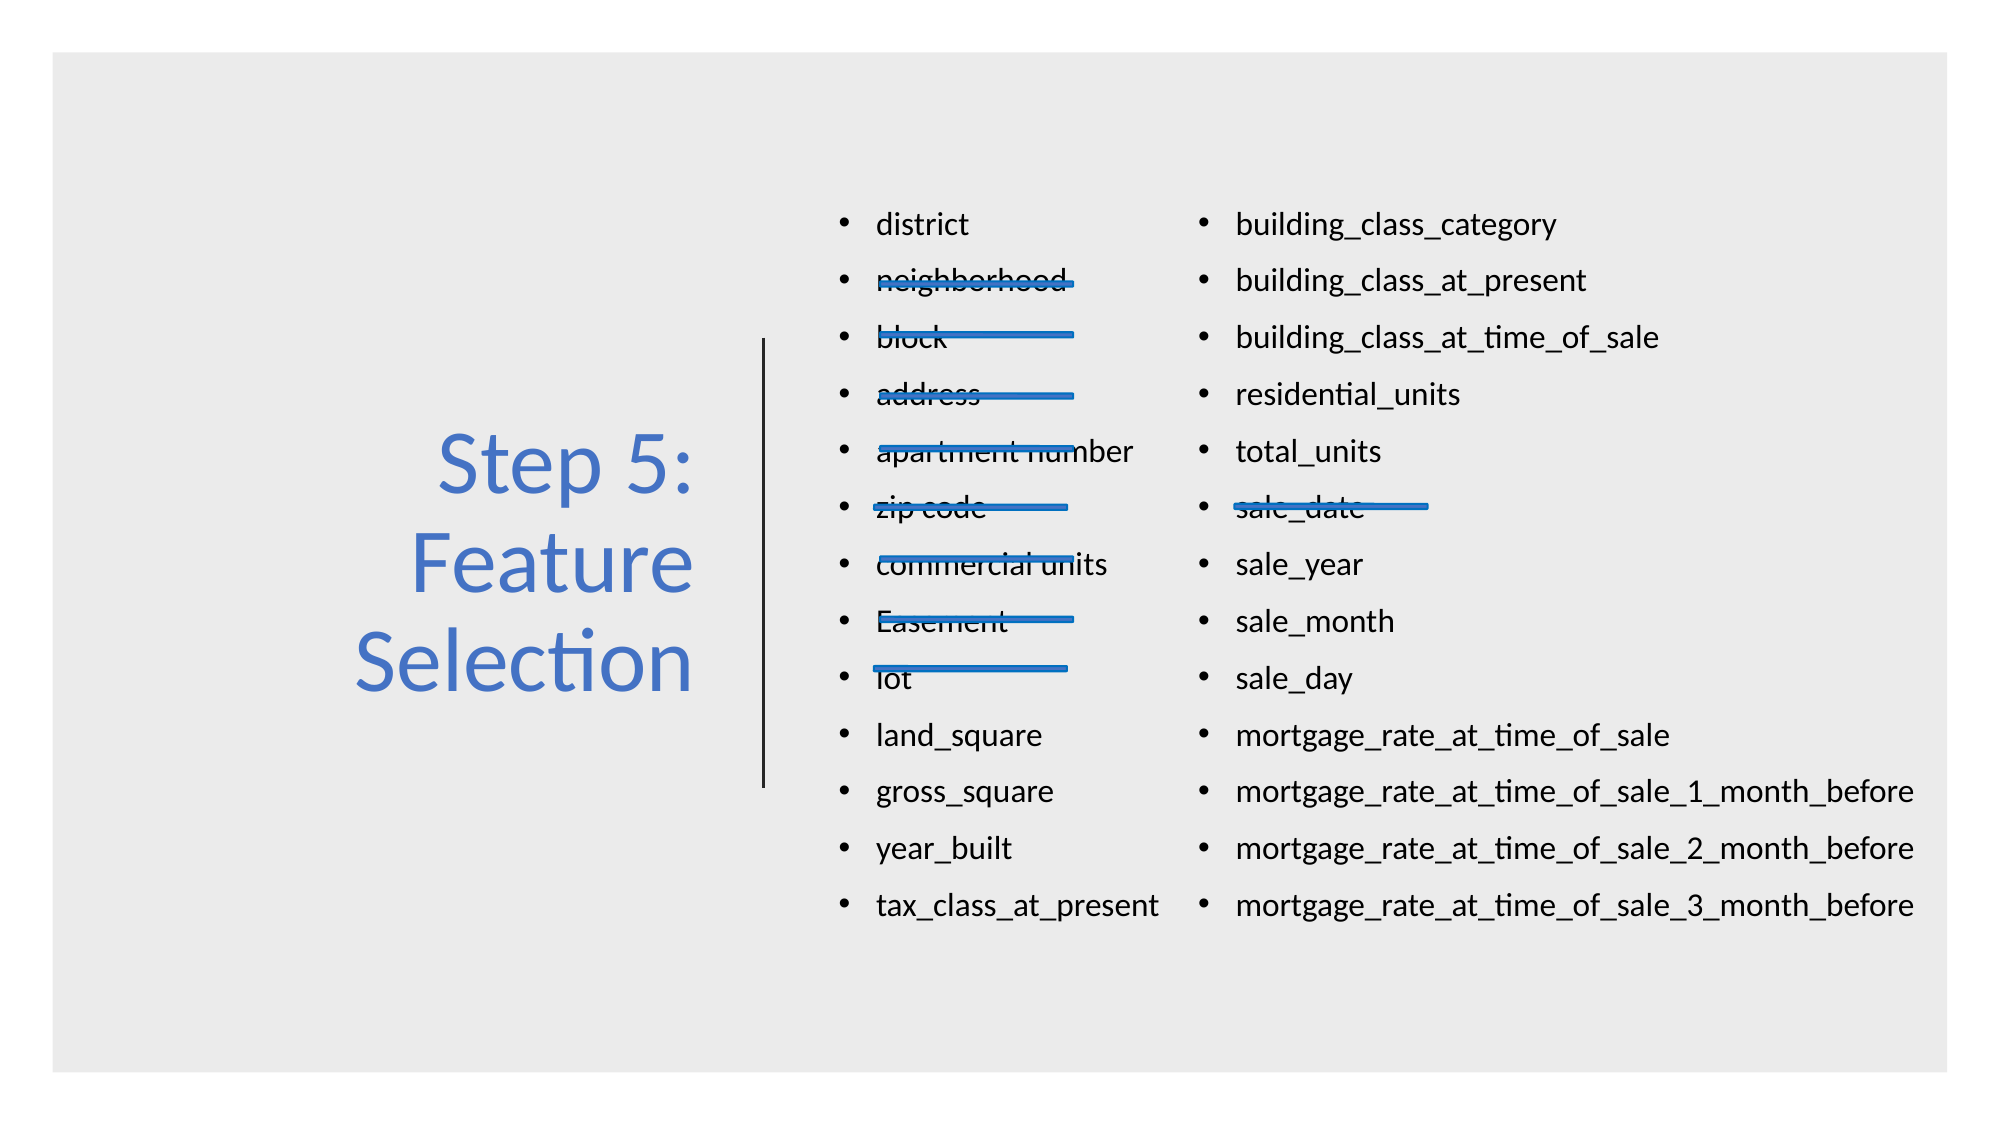

# Step 5: Feature Selection
building_class_category
building_class_at_present
building_class_at_time_of_sale
residential_units
total_units
sale_date
sale_year
sale_month
sale_day
mortgage_rate_at_time_of_sale
mortgage_rate_at_time_of_sale_1_month_before
mortgage_rate_at_time_of_sale_2_month_before
mortgage_rate_at_time_of_sale_3_month_before

district
neighborhood
block
address
apartment number
zip code
commercial units
Easement
lot
land_square
gross_square
year_built
tax_class_at_present